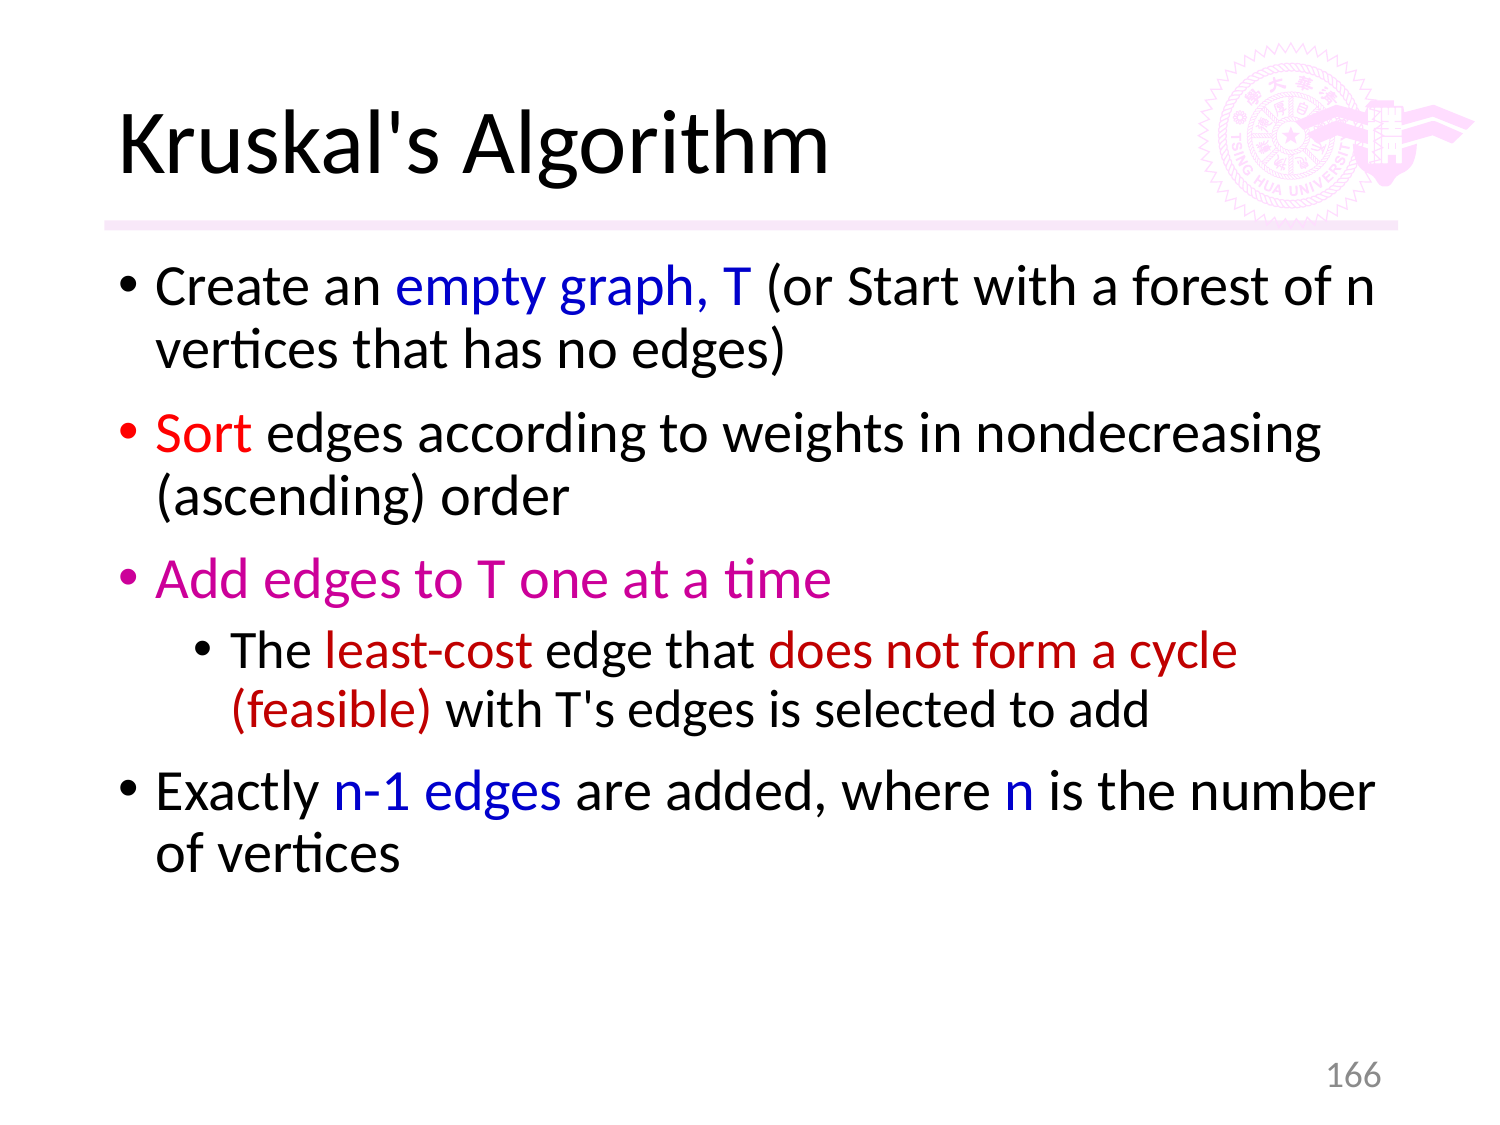

# Kruskal's Algorithm
Create an empty graph, T (or Start with a forest of n vertices that has no edges)
Sort edges according to weights in nondecreasing (ascending) order
Add edges to T one at a time
The least-cost edge that does not form a cycle (feasible) with T's edges is selected to add
Exactly n-1 edges are added, where n is the number of vertices

166